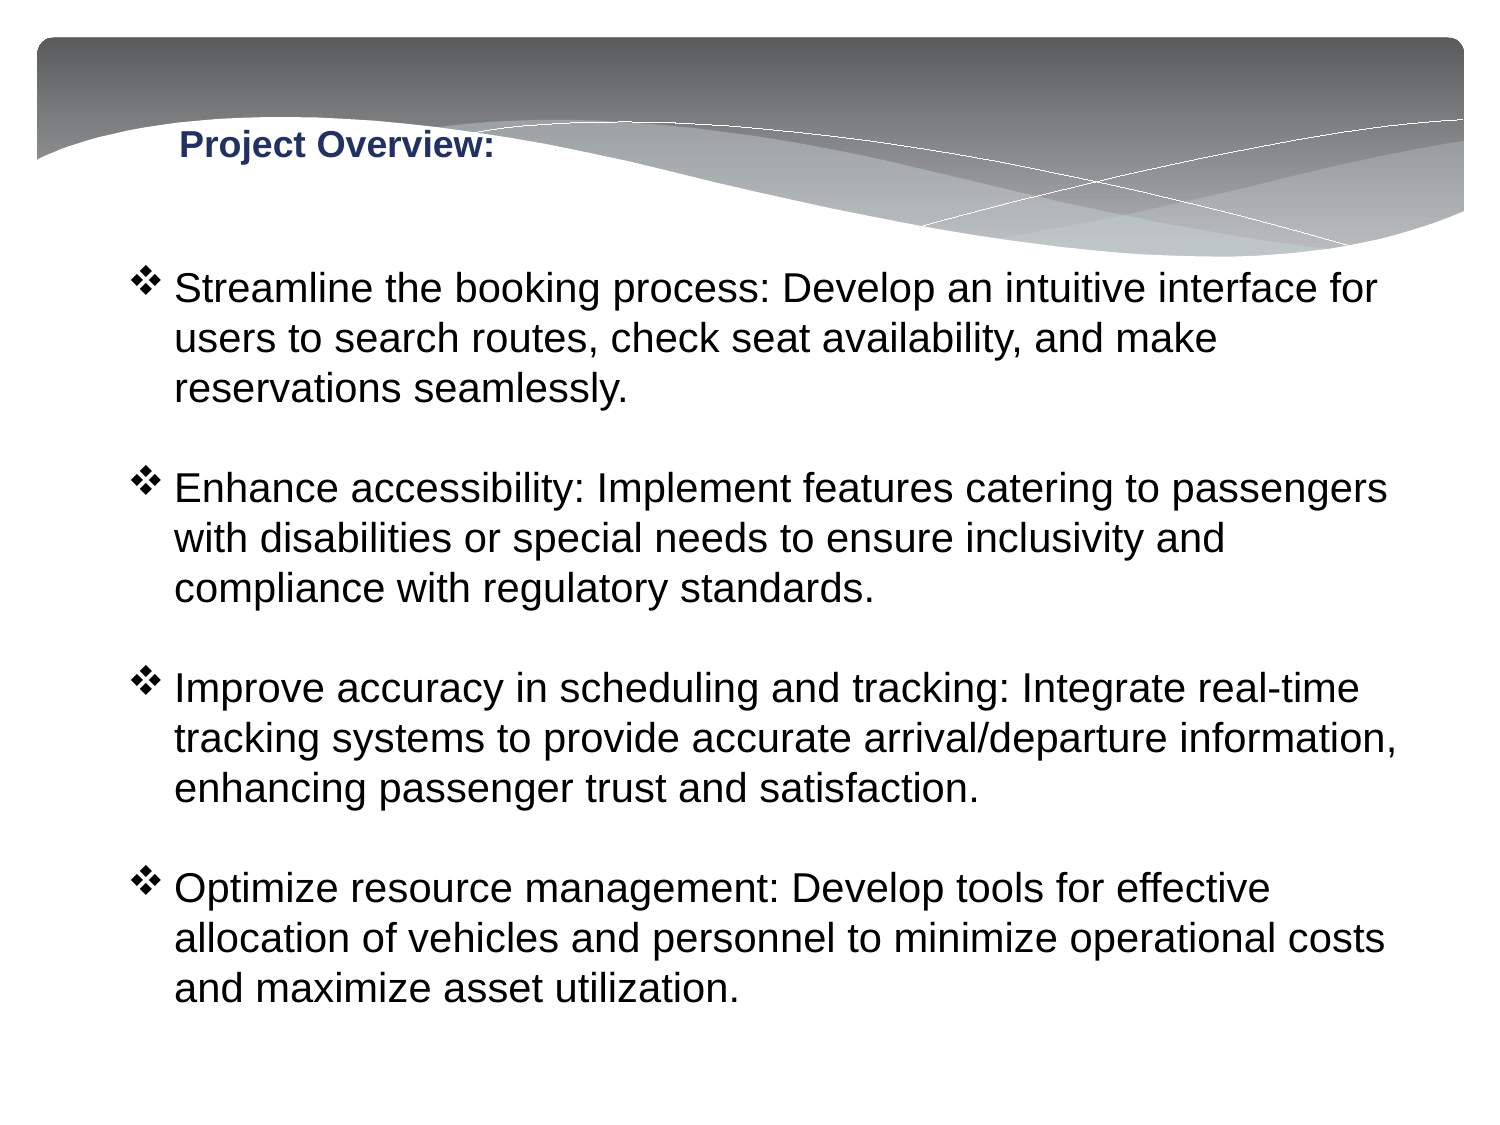

Project Overview:
Streamline the booking process: Develop an intuitive interface for users to search routes, check seat availability, and make reservations seamlessly.

Enhance accessibility: Implement features catering to passengers with disabilities or special needs to ensure inclusivity and compliance with regulatory standards.

Improve accuracy in scheduling and tracking: Integrate real-time tracking systems to provide accurate arrival/departure information, enhancing passenger trust and satisfaction.

Optimize resource management: Develop tools for effective allocation of vehicles and personnel to minimize operational costs and maximize asset utilization.